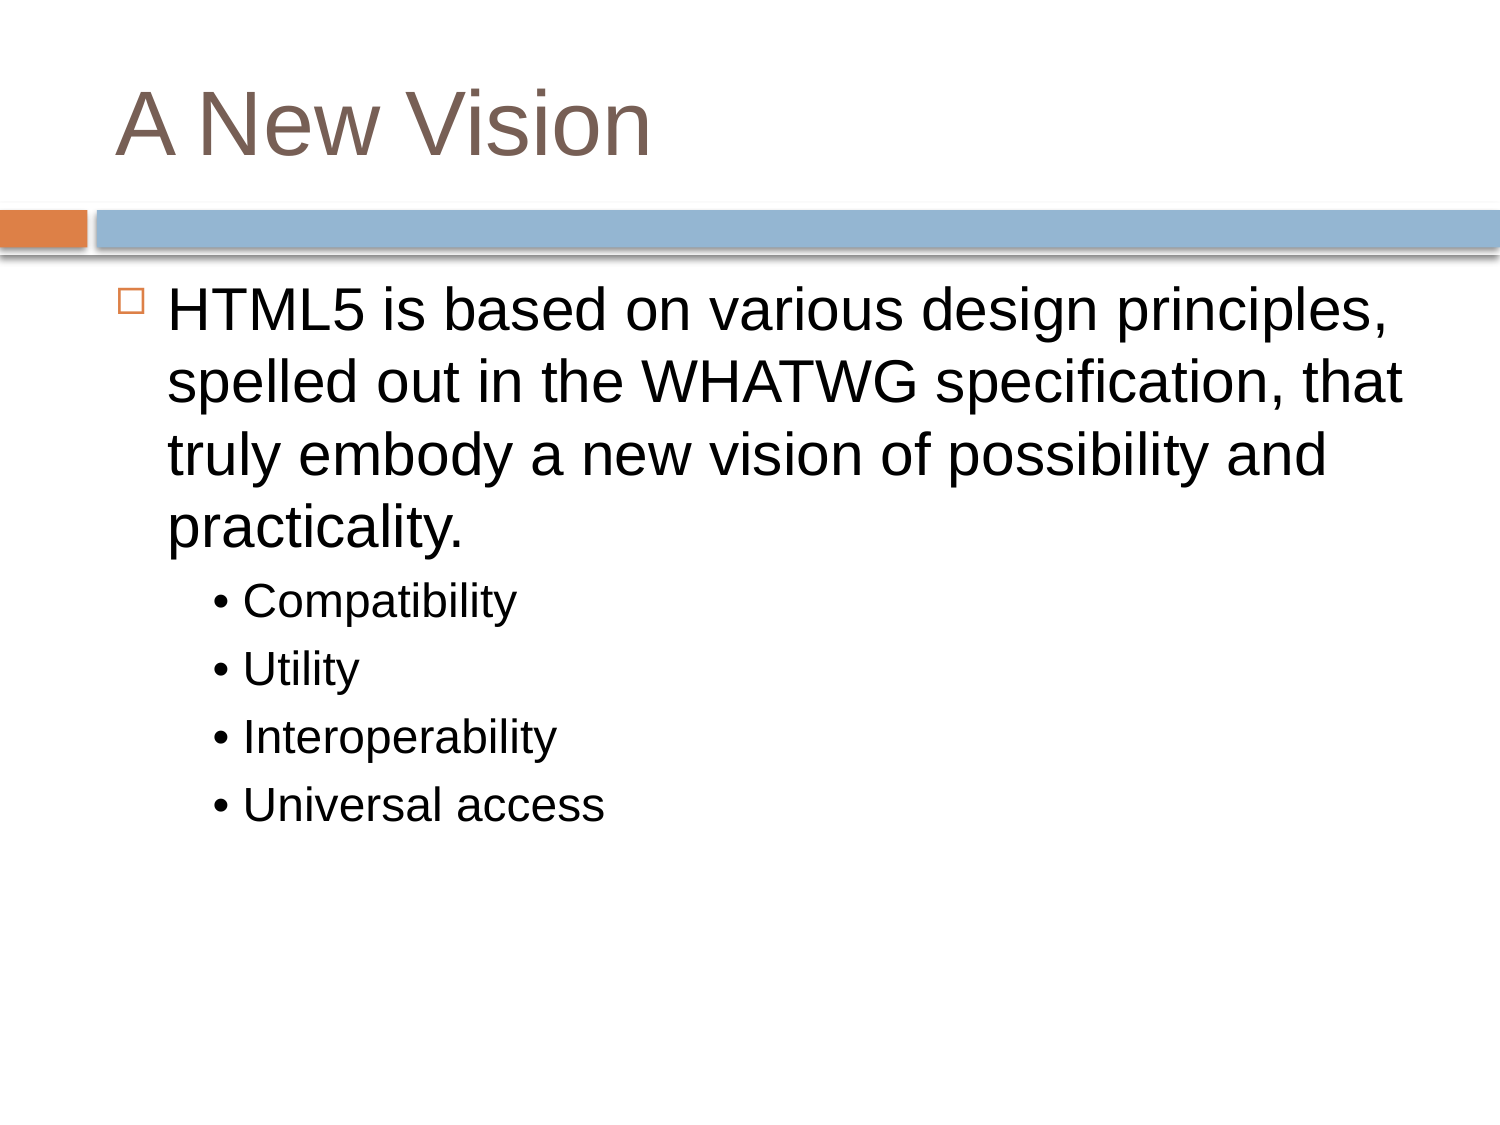

# A New Vision
HTML5 is based on various design principles, spelled out in the WHATWG specification, that truly embody a new vision of possibility and practicality.
• Compatibility
• Utility
• Interoperability
• Universal access